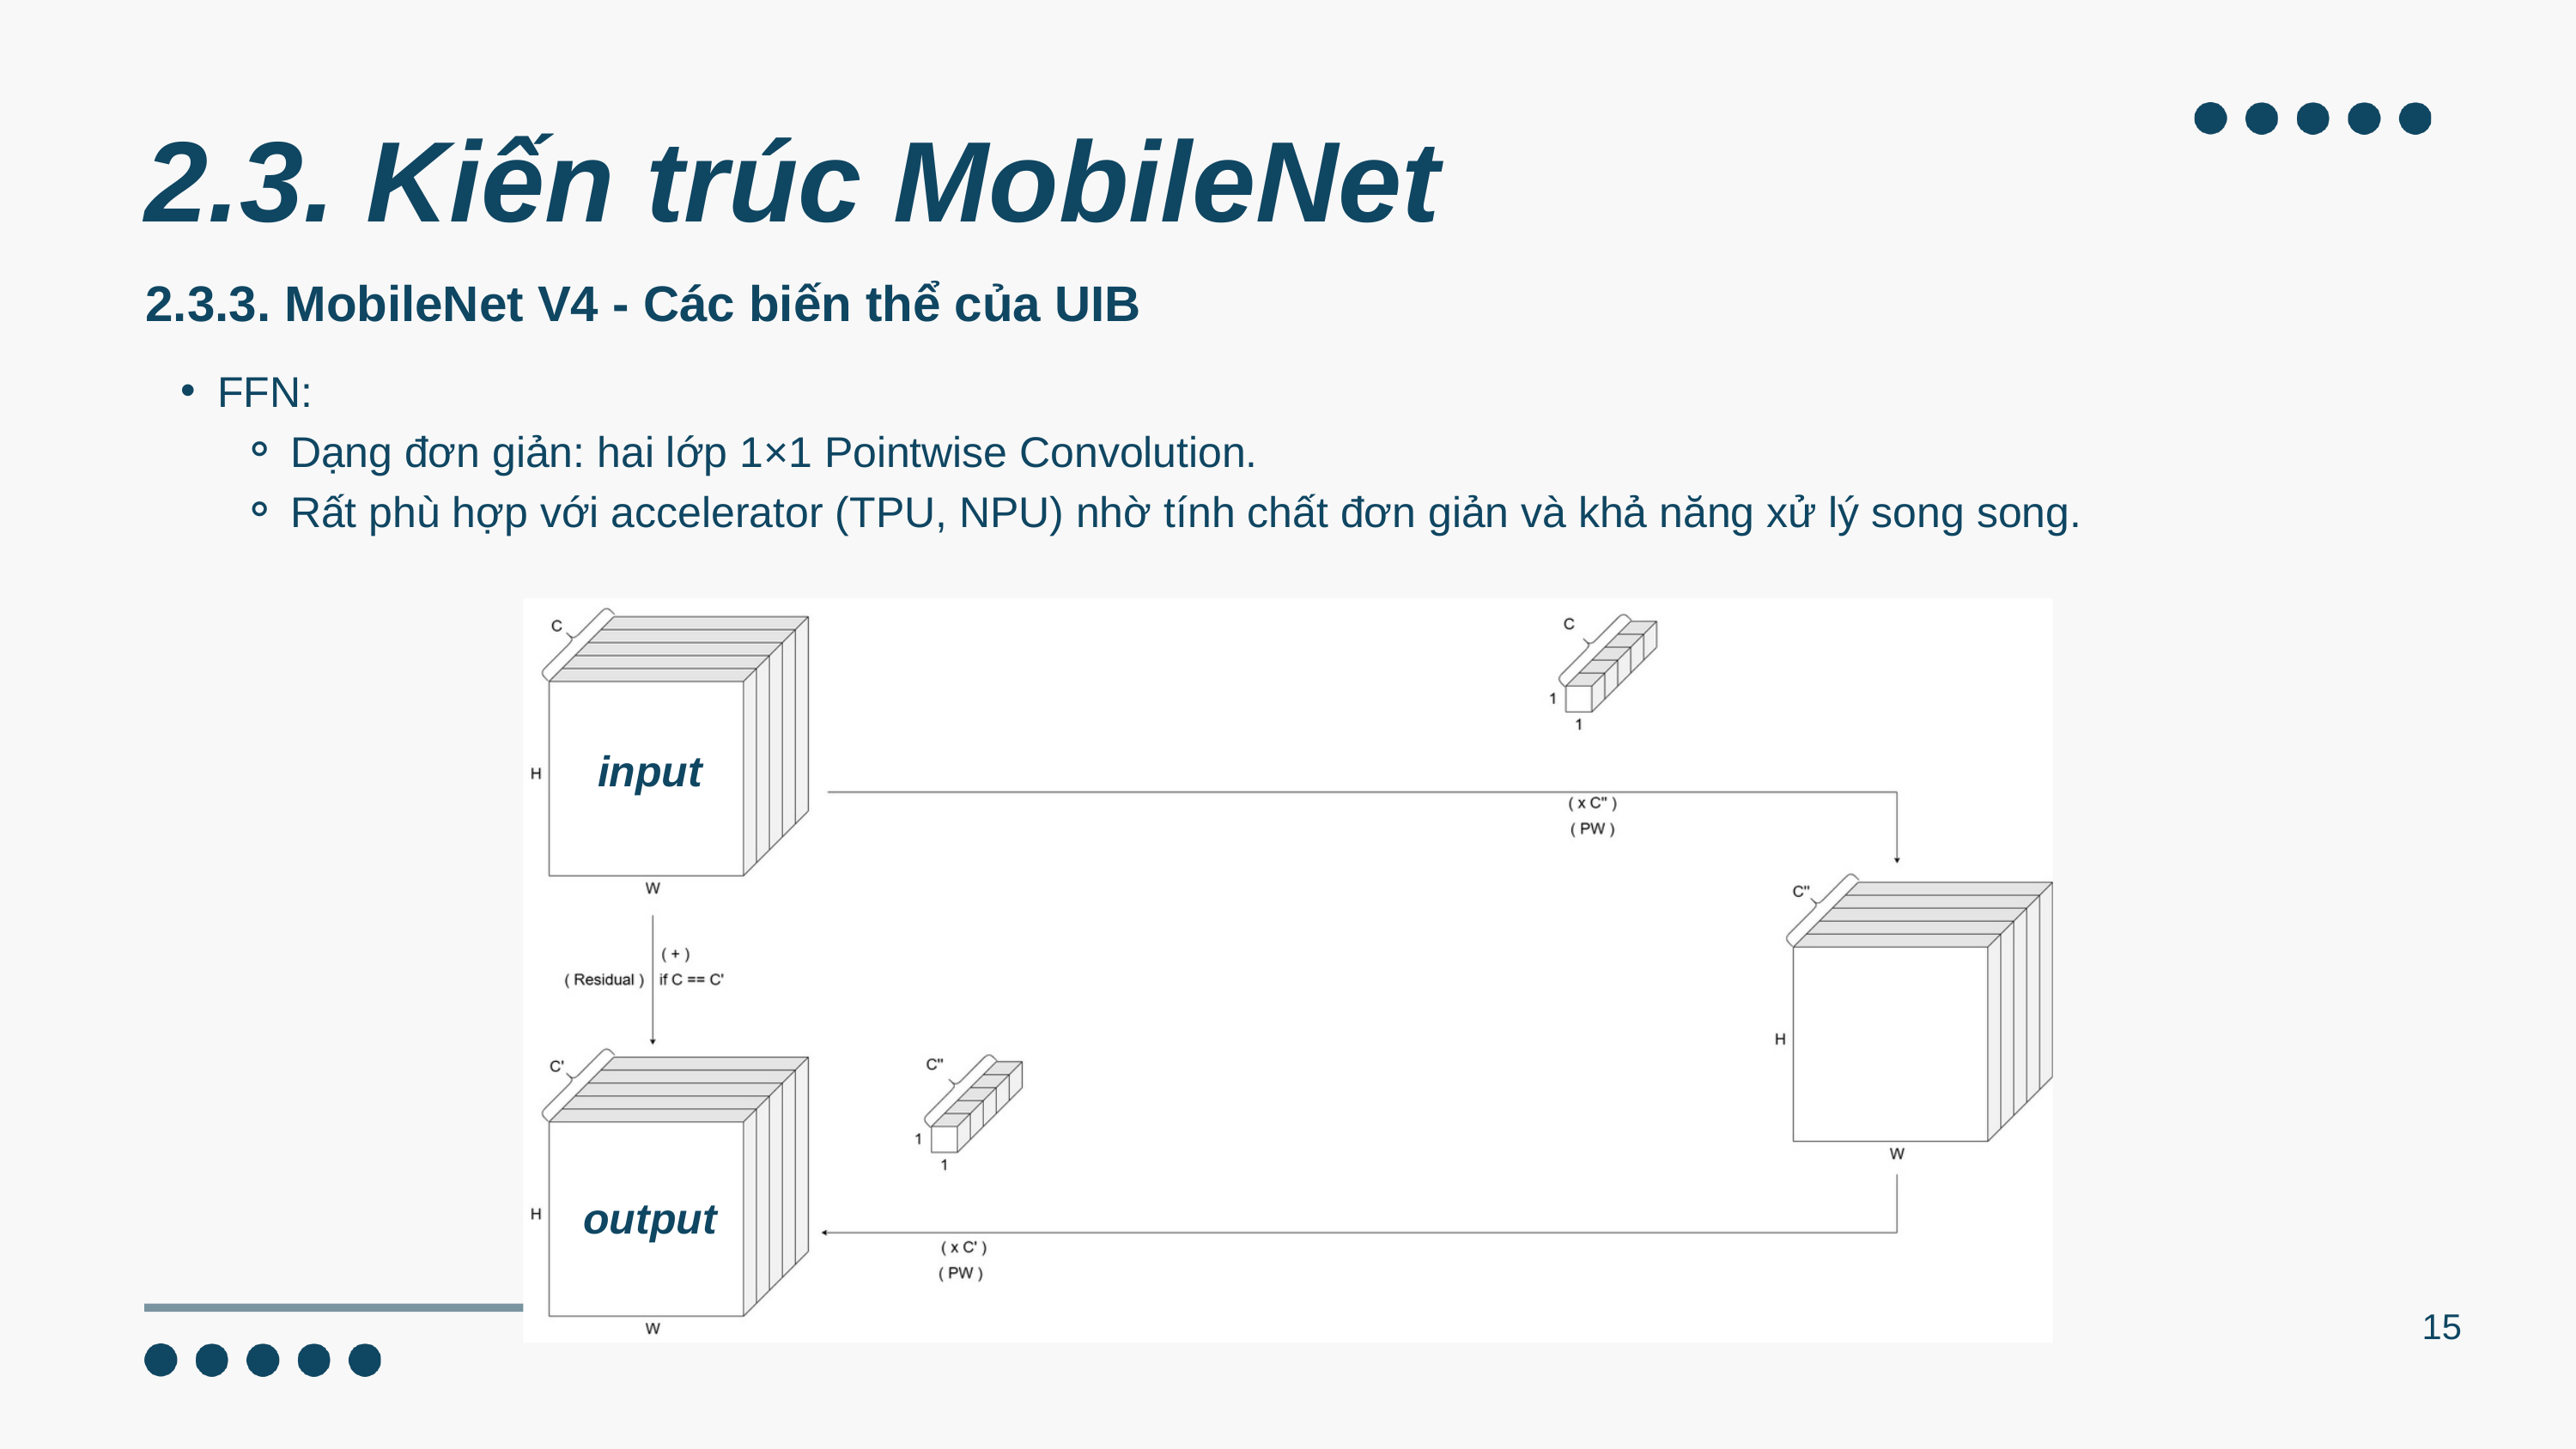

2.3. Kiến trúc MobileNet

2.3.3. MobileNet V4 - Các biến thể của UIB
FFN:
Dạng đơn giản: hai lớp 1×1 Pointwise Convolution.
Rất phù hợp với accelerator (TPU, NPU) nhờ tính chất đơn giản và khả năng xử lý song song.

input
output
15